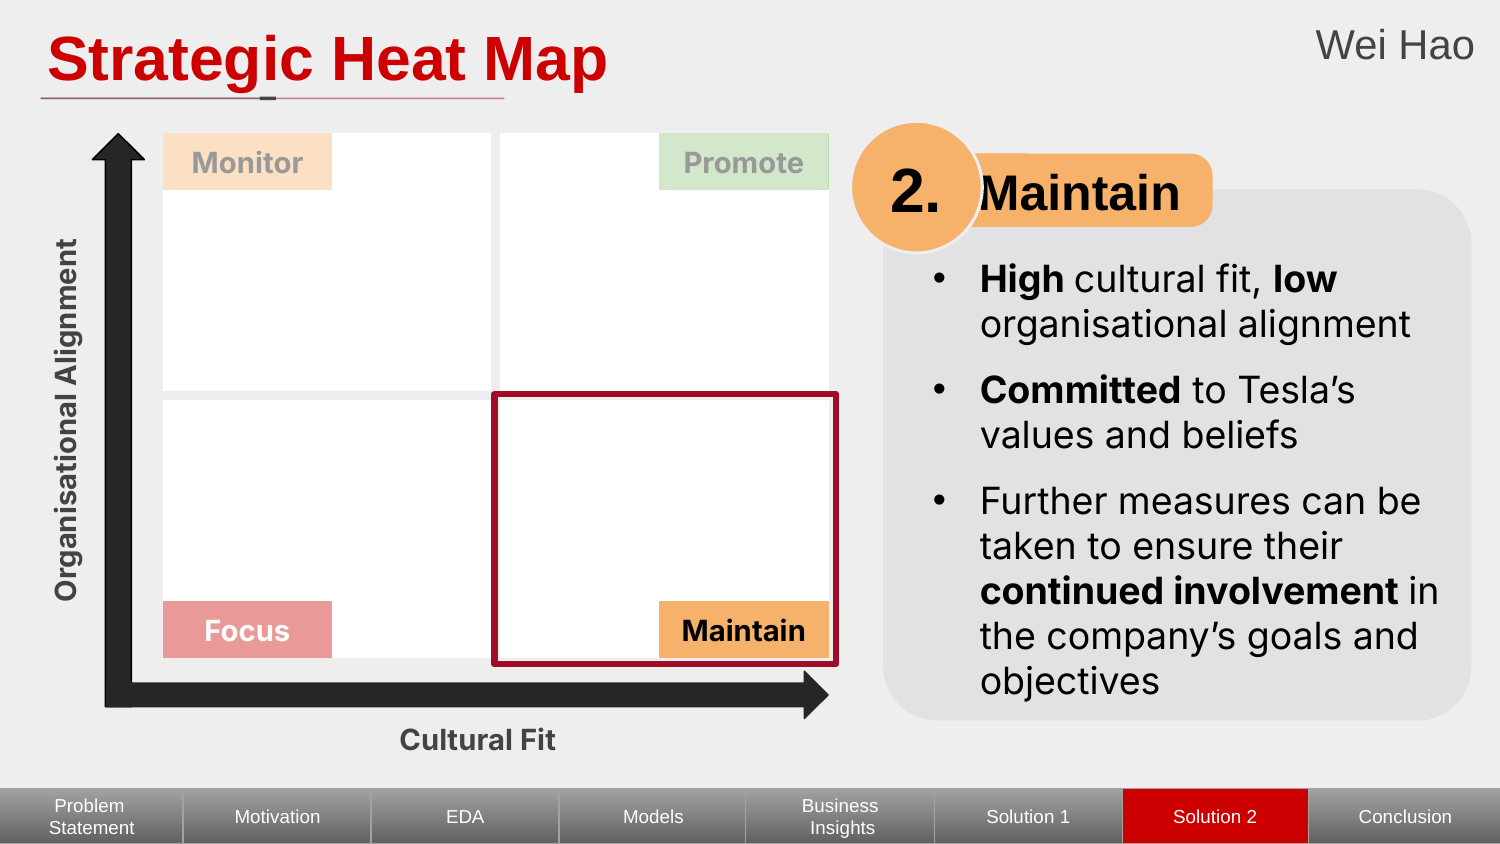

# Strategic Heat Map
Wei Hao

2.

Monitor
Promote

Maintain

High cultural fit, low organisational alignment
Committed to Tesla’s values and beliefs
Further measures can be taken to ensure their continued involvement in the company’s goals and objectives
Organisational Alignment

Focus
Maintain

Cultural Fit
Problem
Statement
Motivation
EDA
Models
Business
 Insights
Solution 1
Solution 2
Conclusion